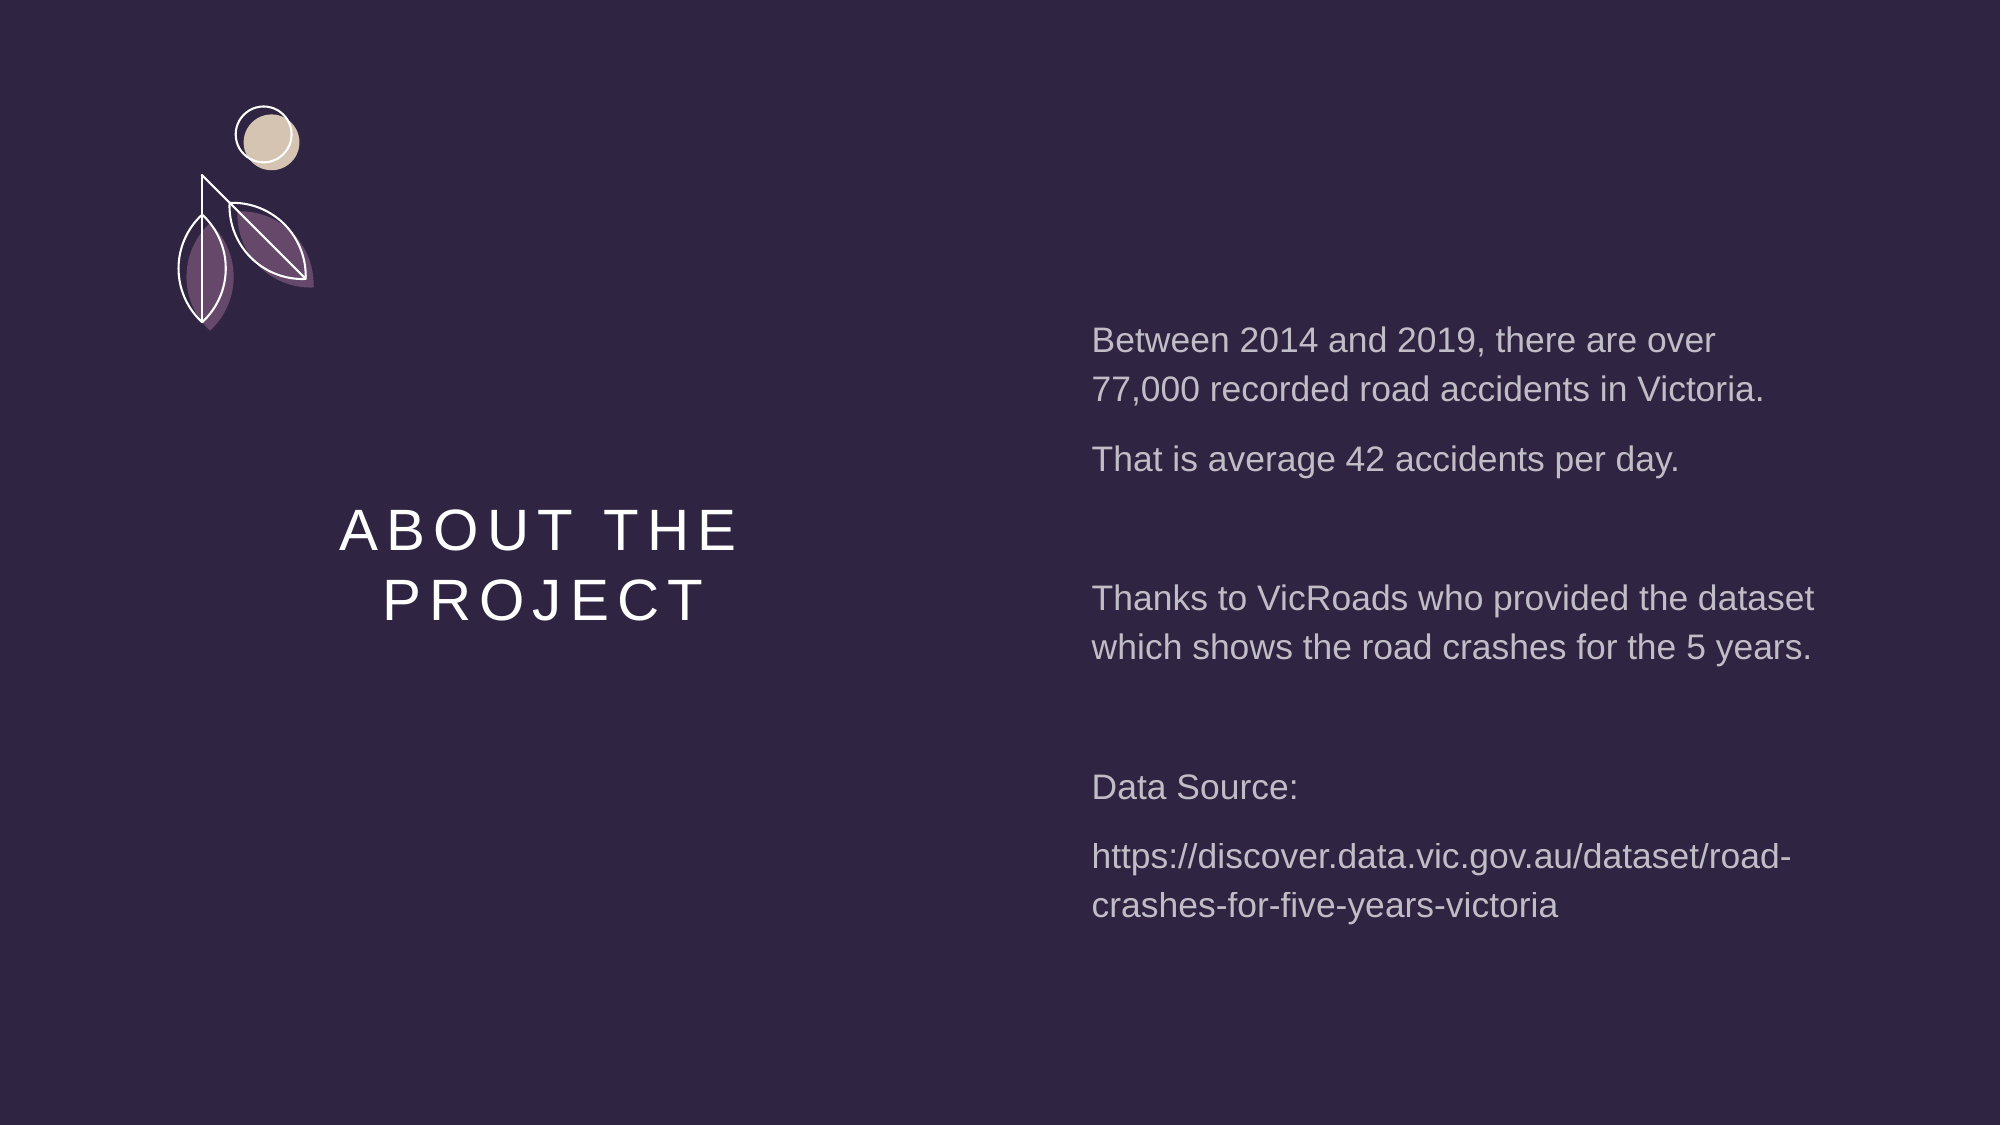

Between 2014 and 2019, there are over 77,000 recorded road accidents in Victoria.
That is average 42 accidents per day.

Thanks to VicRoads who provided the dataset which shows the road crashes for the 5 years.

Data Source:
https://discover.data.vic.gov.au/dataset/road-crashes-for-five-years-victoria

# About The Project